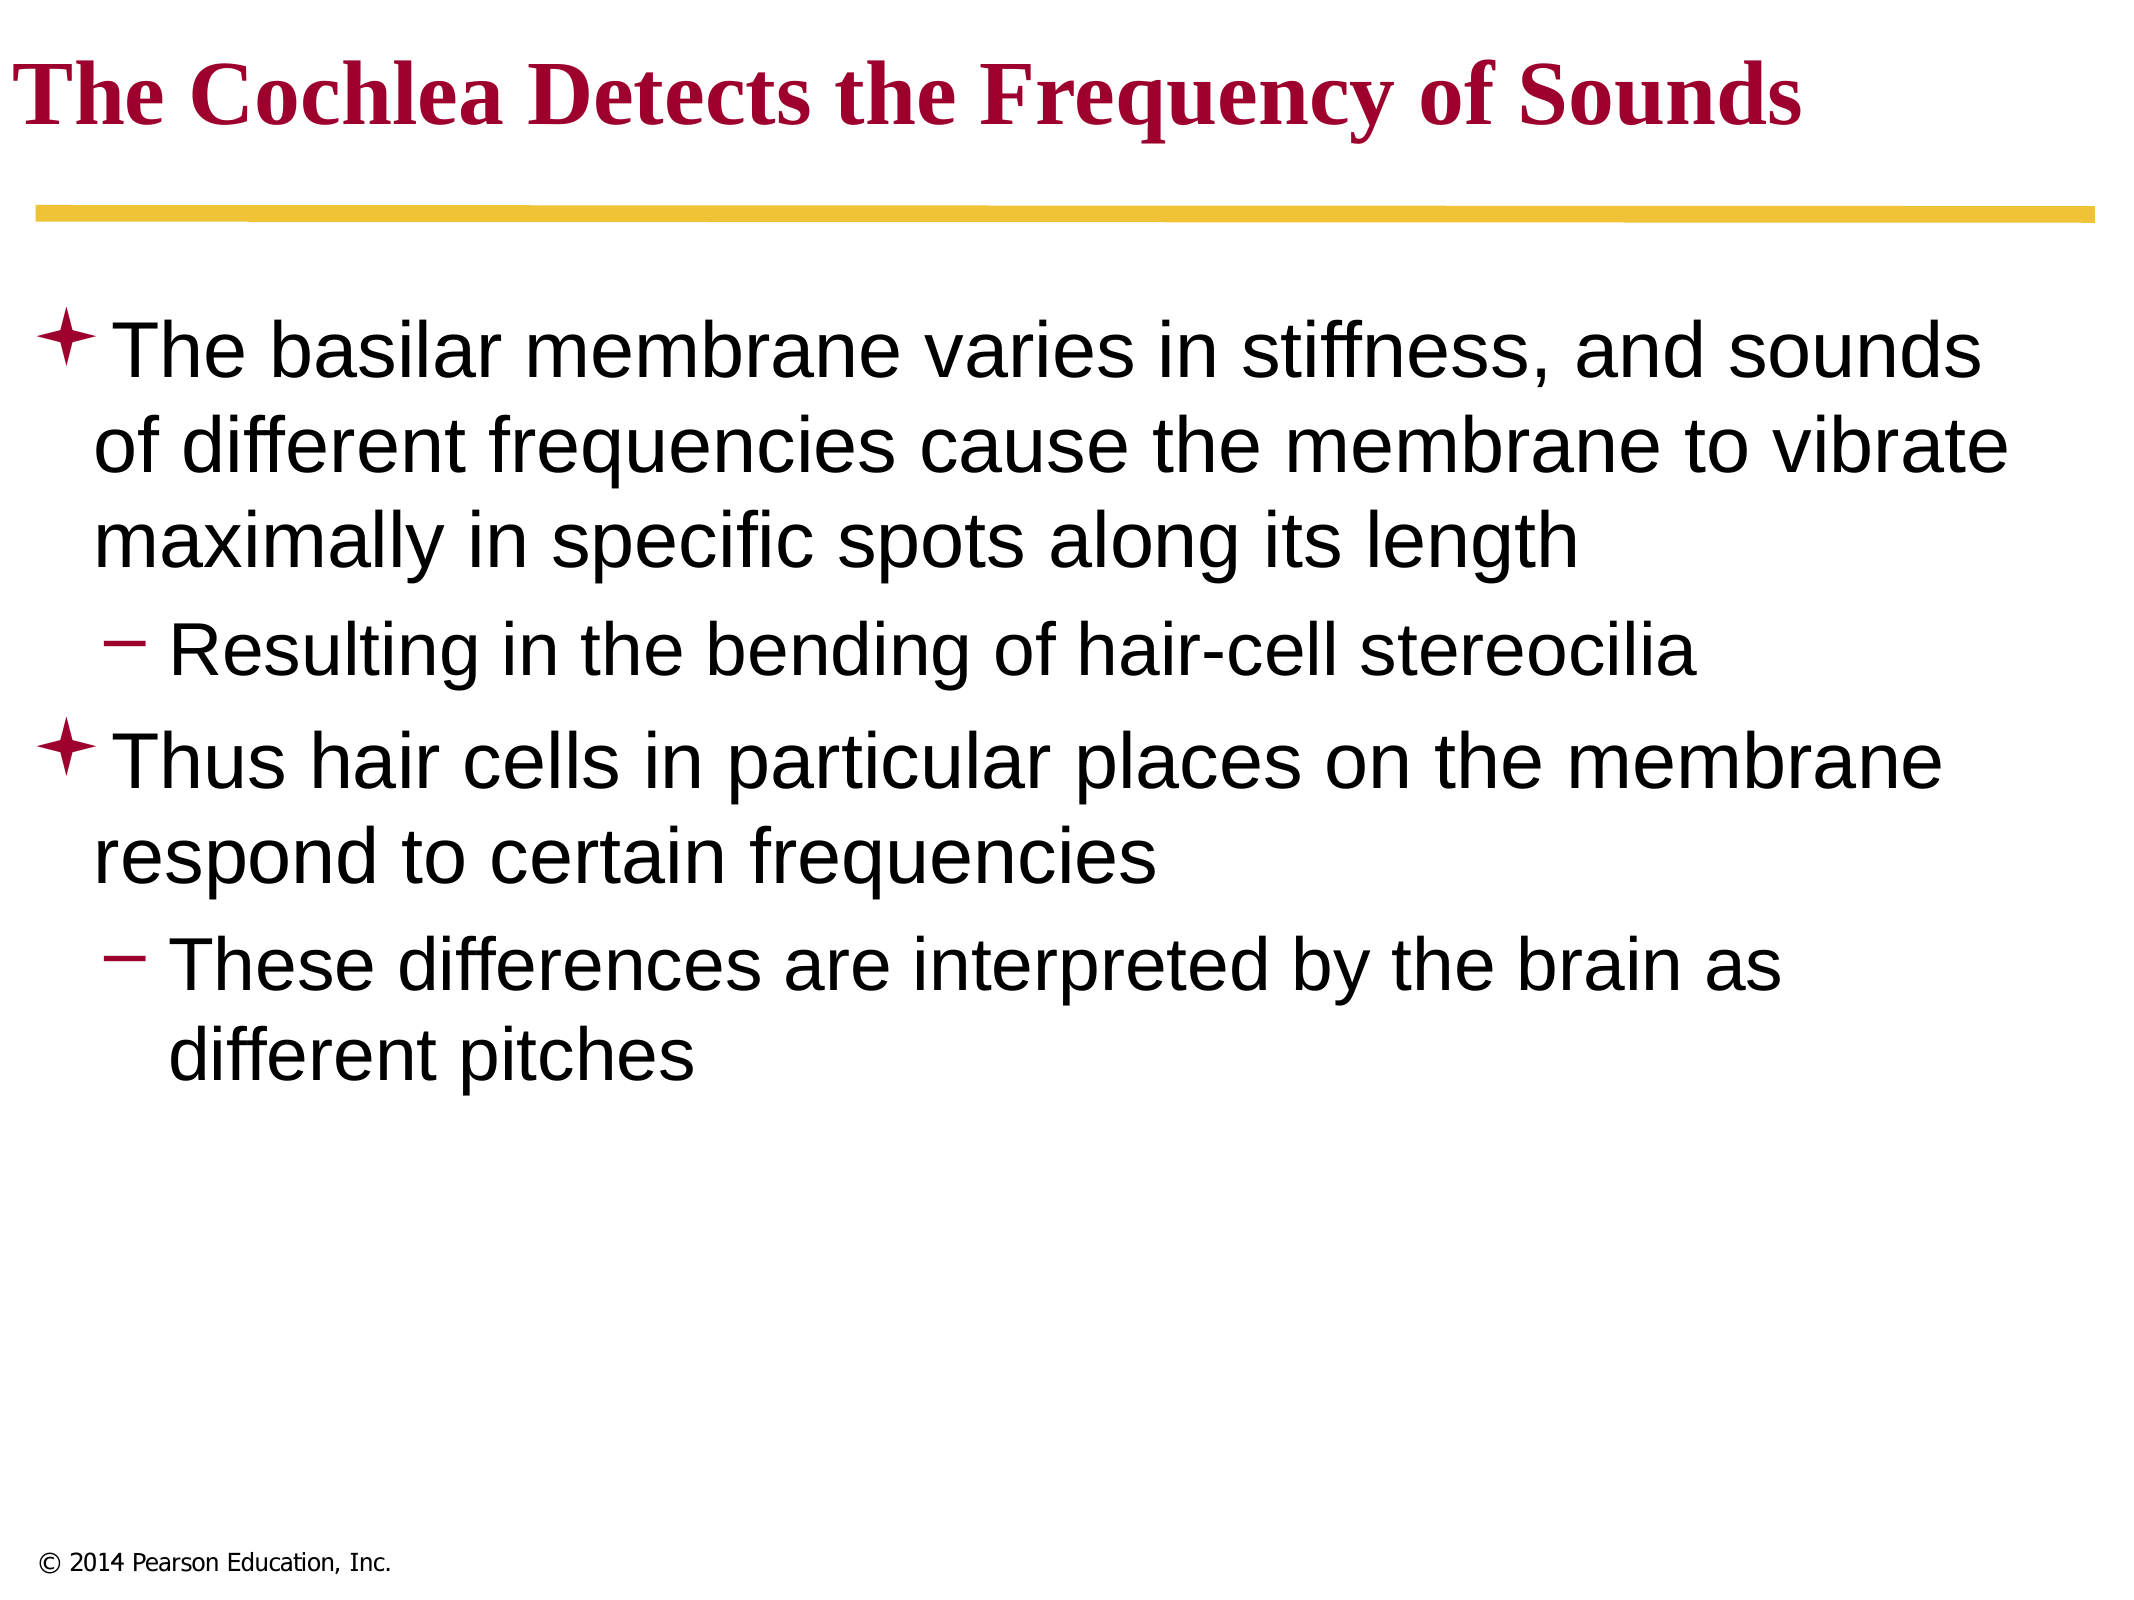

The Cochlea Detects the Frequency of Sounds
The basilar membrane varies in stiffness, and sounds of different frequencies cause the membrane to vibrate maximally in specific spots along its length
Resulting in the bending of hair-cell stereocilia
Thus hair cells in particular places on the membrane respond to certain frequencies
These differences are interpreted by the brain as different pitches